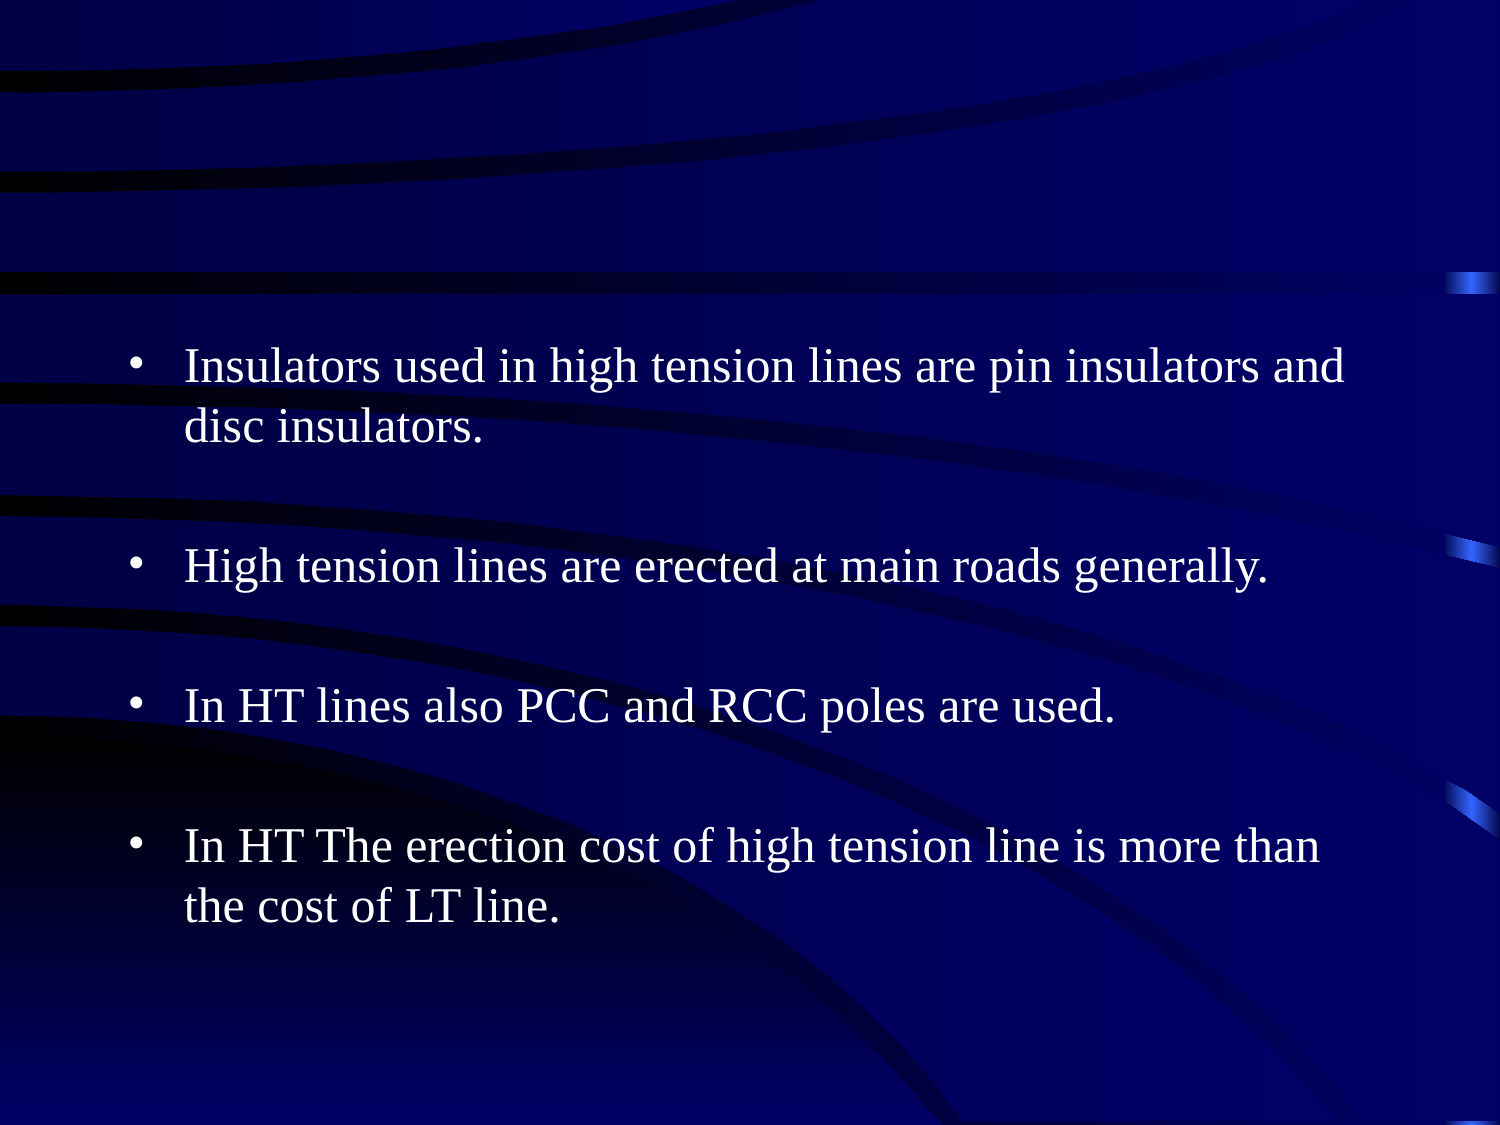

#
Insulators used in high tension lines are pin insulators and disc insulators.

High tension lines are erected at main roads generally.

In HT lines also PCC and RCC poles are used.

In HT The erection cost of high tension line is more than the cost of LT line.